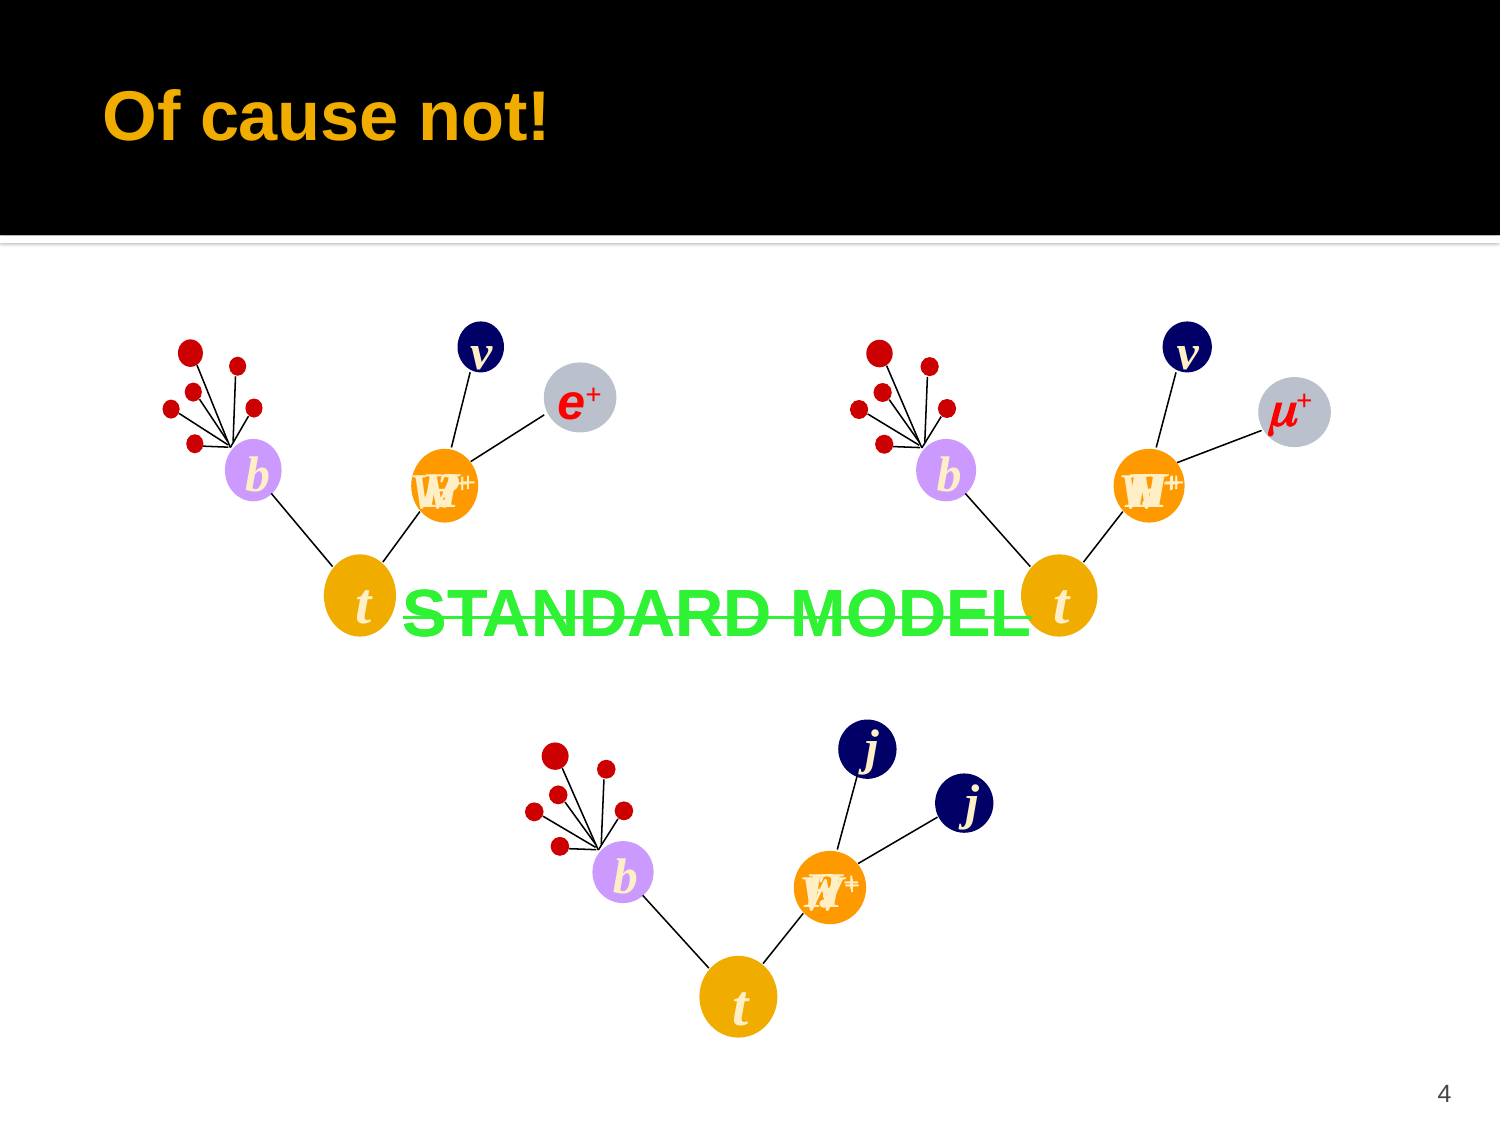

# Of cause not!
ν
ν

e+
μ+

b
b

H+
?
H+
H+
?
W+
W+

t
t
Standard model
Standard model
j

j

b

H+
?

W+

t
4